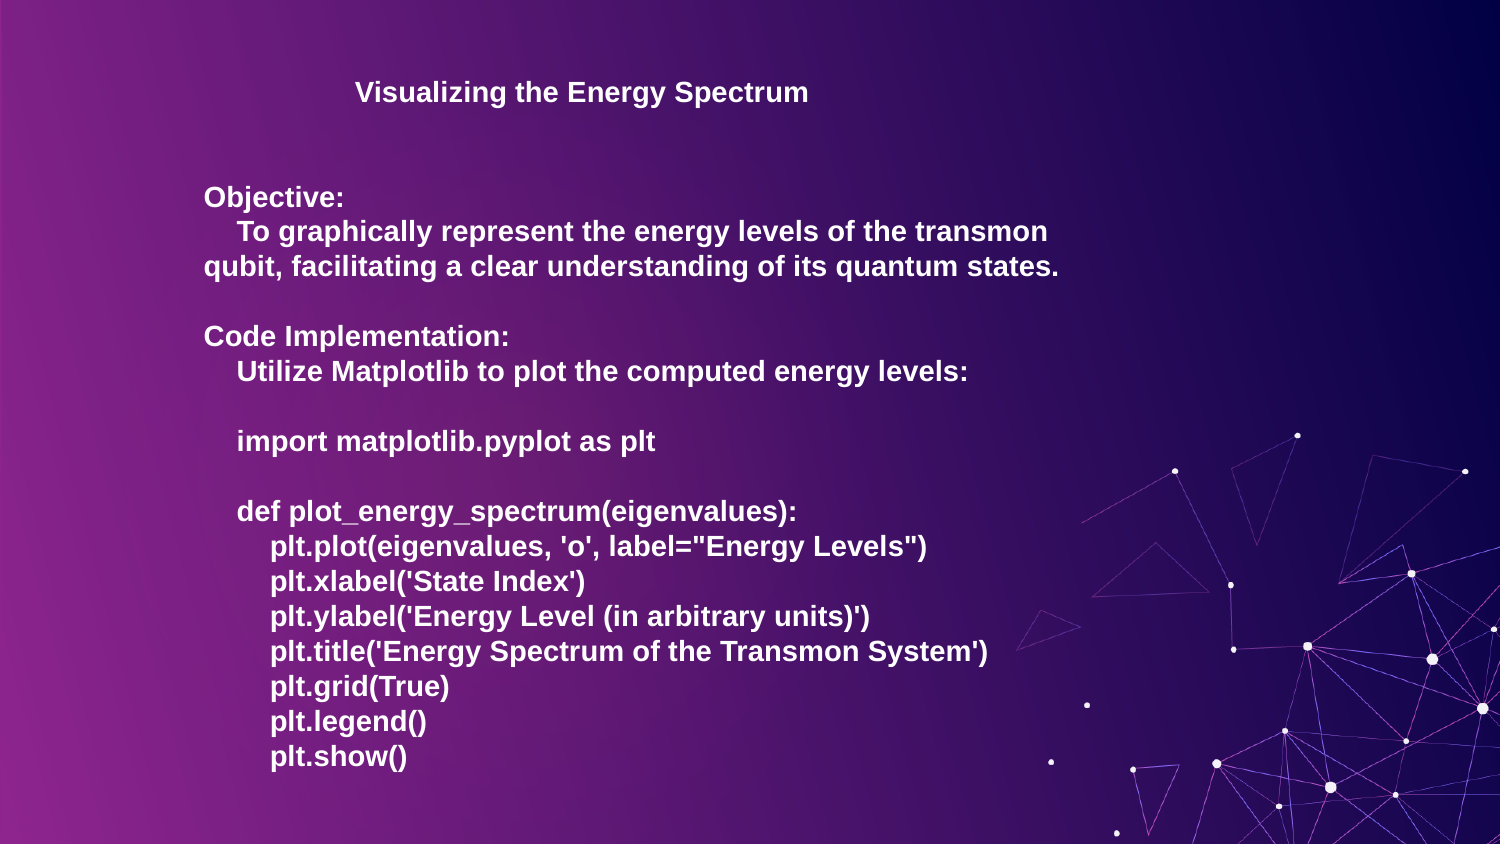

# Visualizing the Energy Spectrum
Objective:
    To graphically represent the energy levels of the transmon qubit, facilitating a clear understanding of its quantum states.

Code Implementation:
    Utilize Matplotlib to plot the computed energy levels:

    import matplotlib.pyplot as plt

    def plot_energy_spectrum(eigenvalues):
        plt.plot(eigenvalues, 'o', label="Energy Levels")
        plt.xlabel('State Index')
        plt.ylabel('Energy Level (in arbitrary units)')
        plt.title('Energy Spectrum of the Transmon System')
        plt.grid(True)
        plt.legend()
        plt.show()